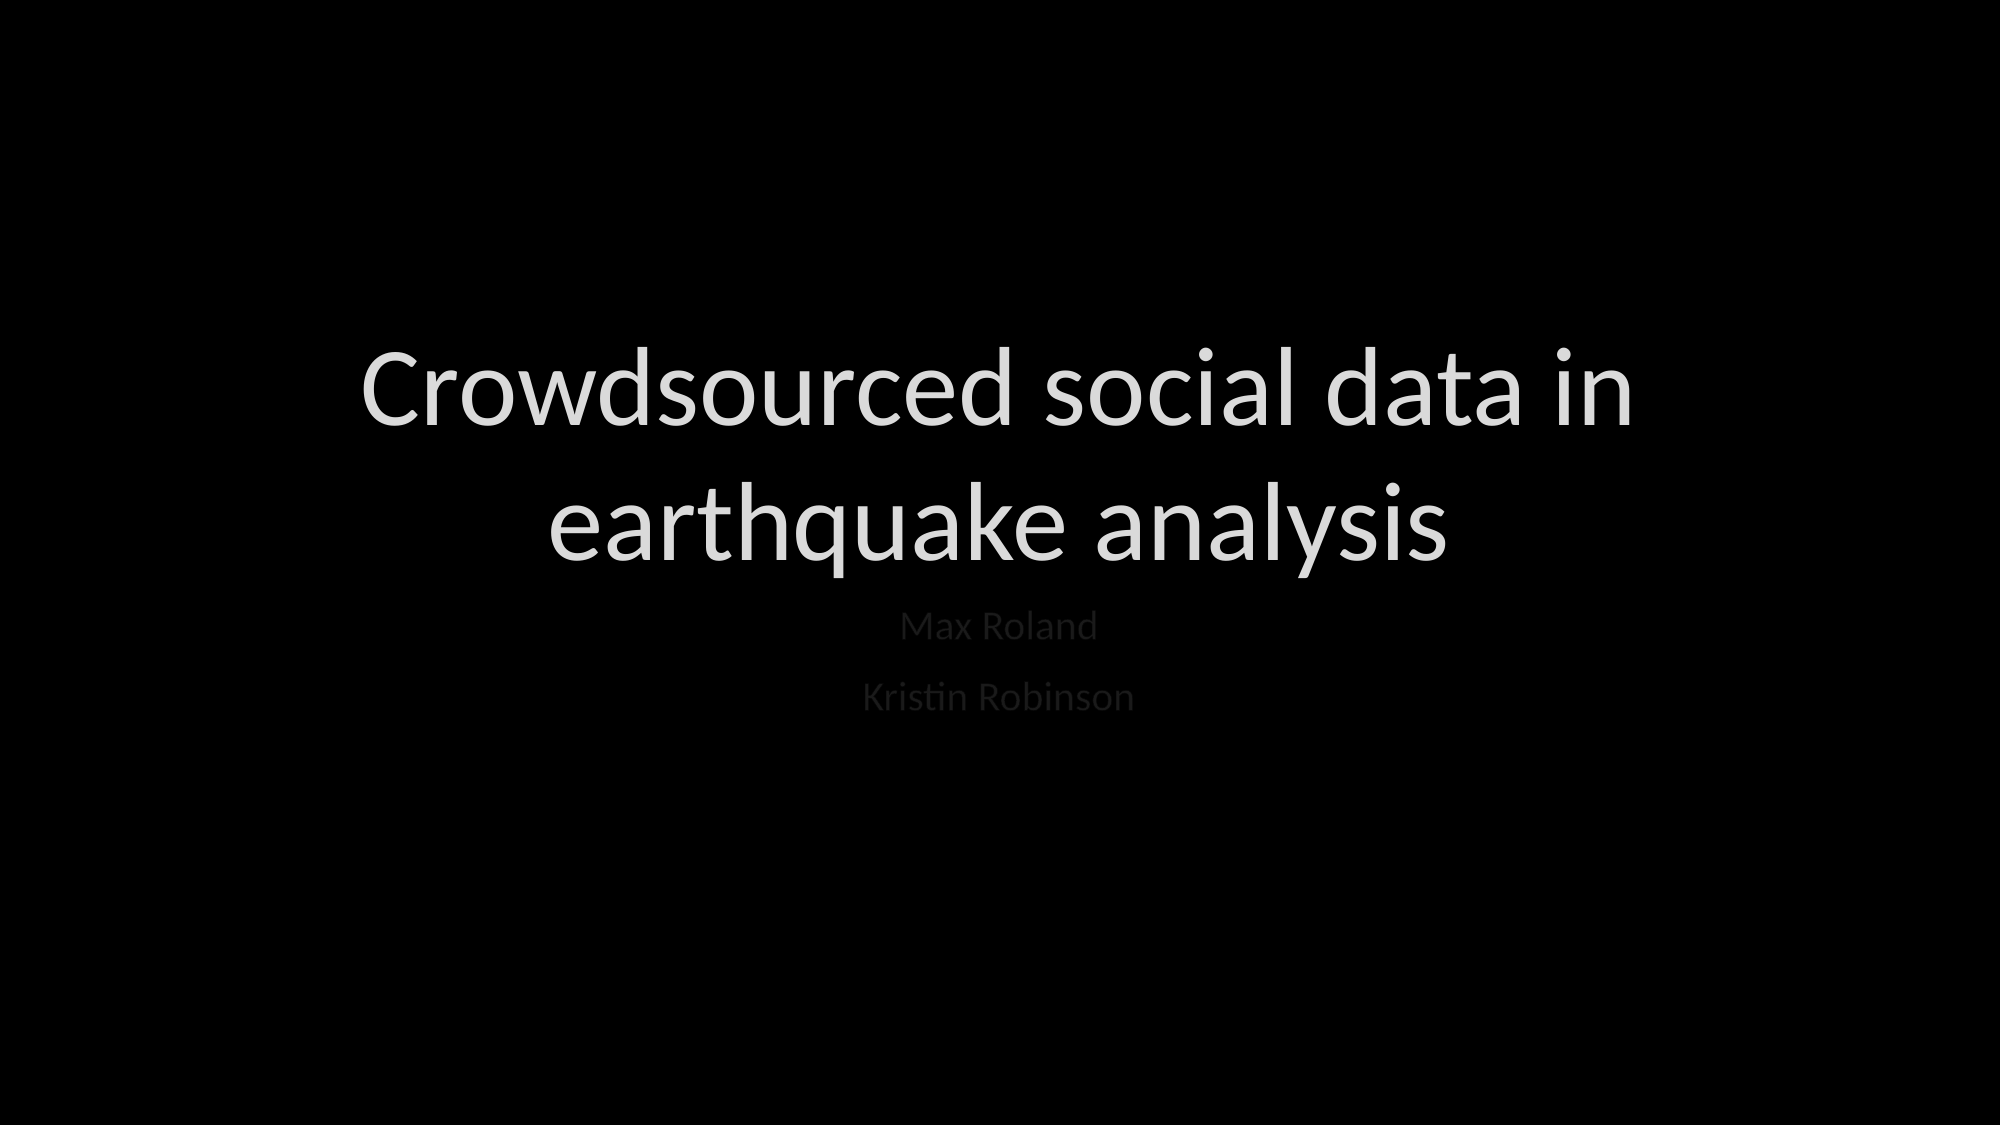

# Crowdsourced social data in earthquake analysis
Max Roland
Kristin Robinson